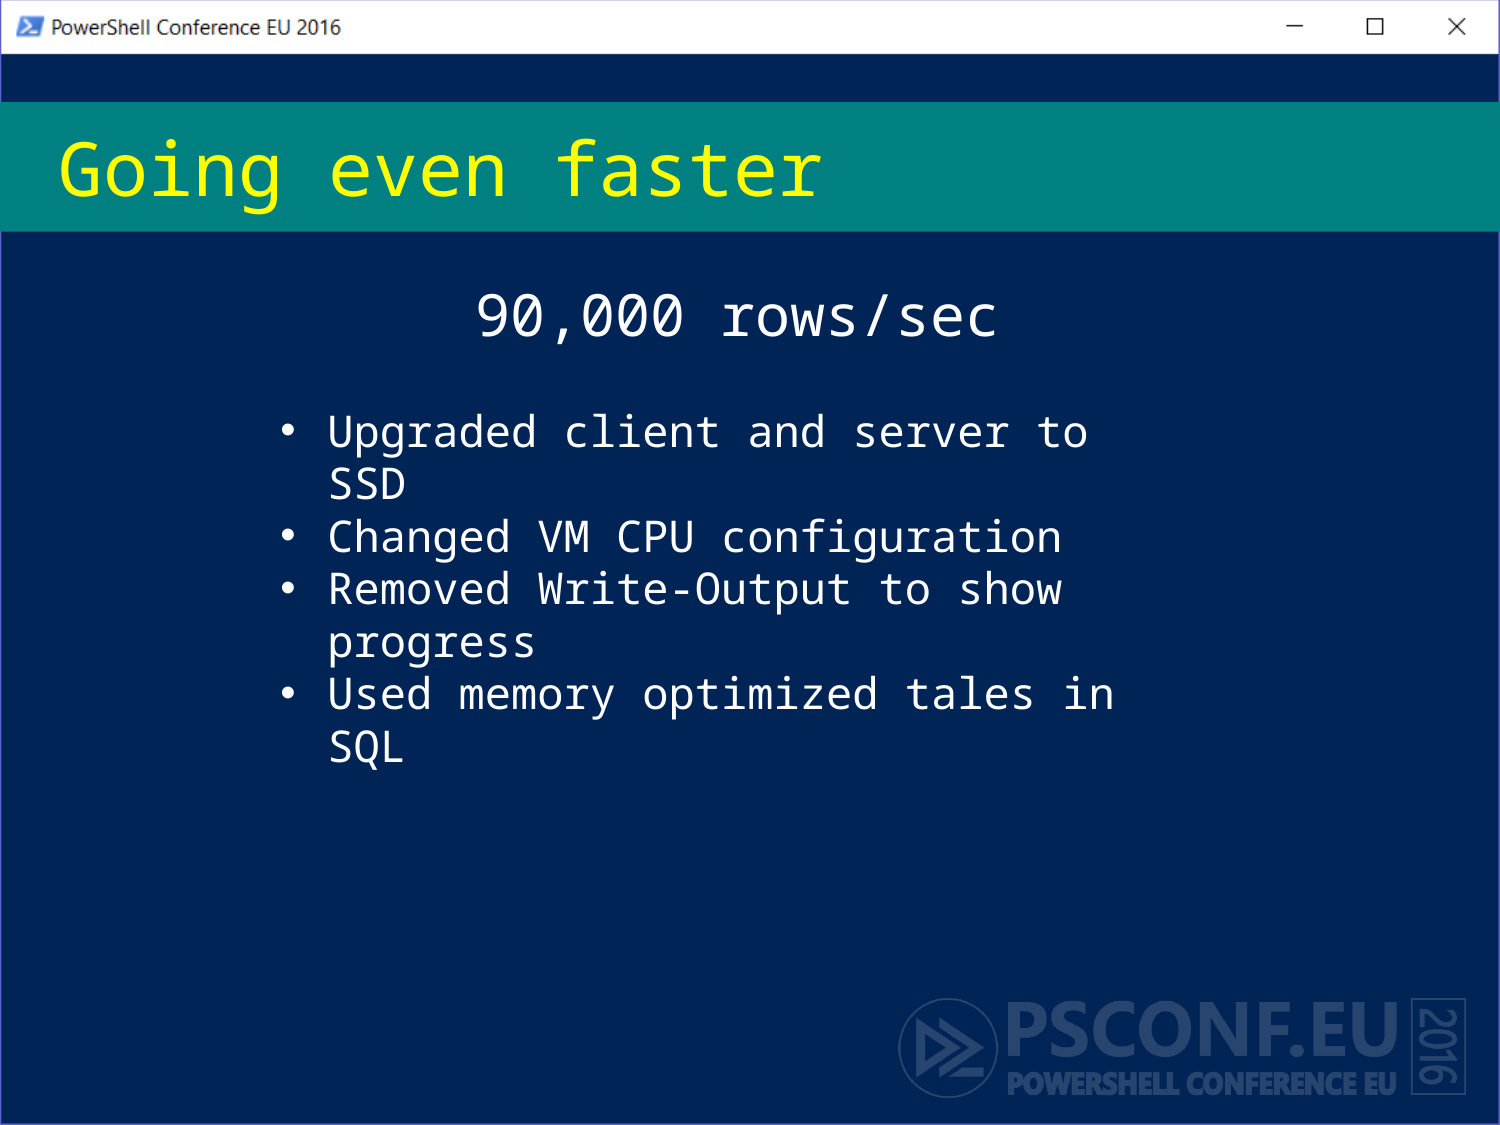

# Going even faster
90,000 rows/sec
Upgraded client and server to SSD
Changed VM CPU configuration
Removed Write-Output to show progress
Used memory optimized tales in SQL